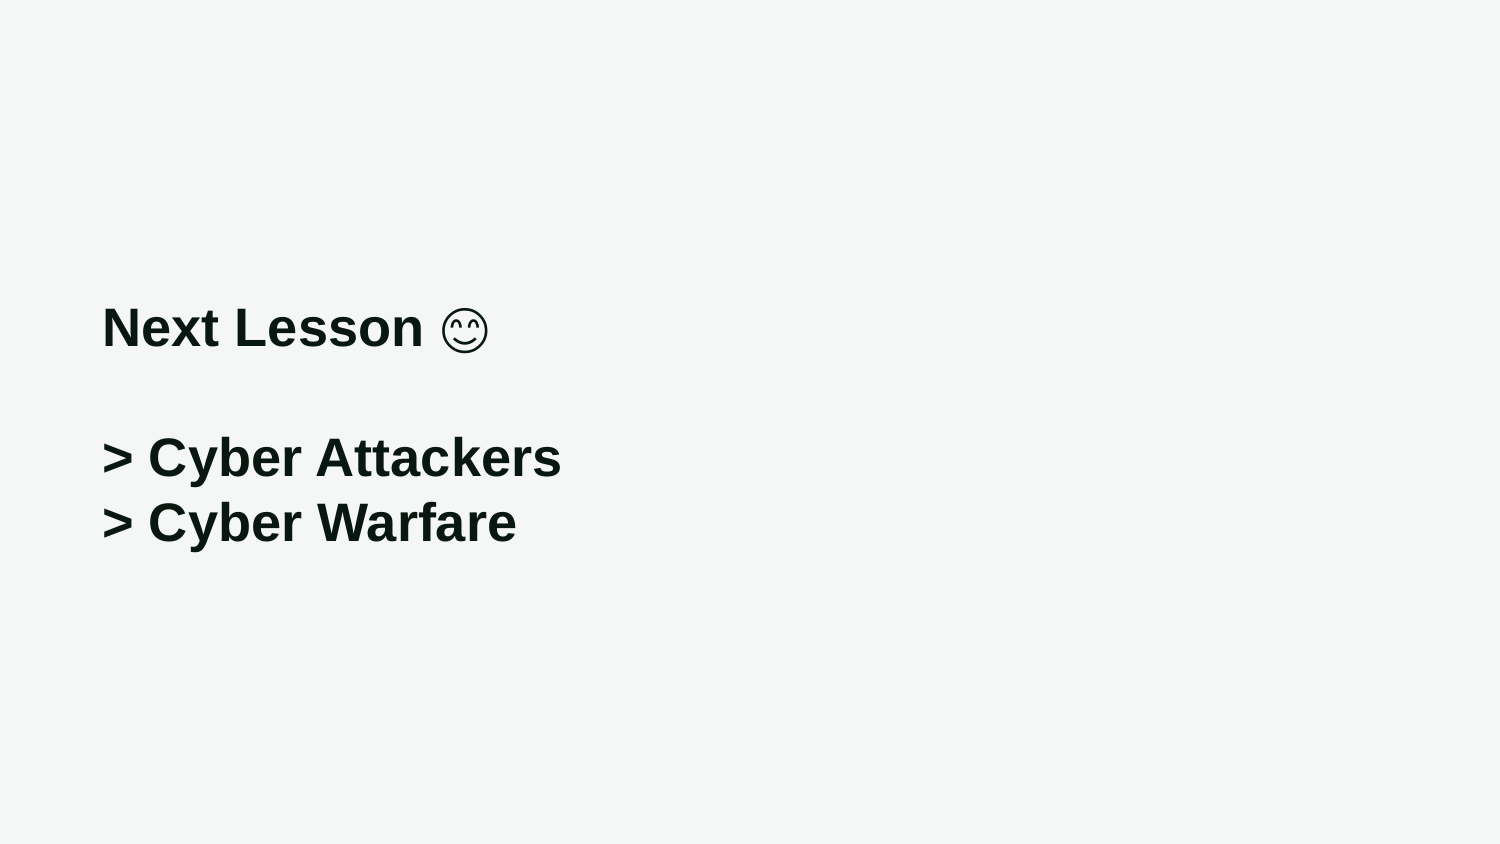

# Next Lesson 😊 > Cyber Attackers > Cyber Warfare